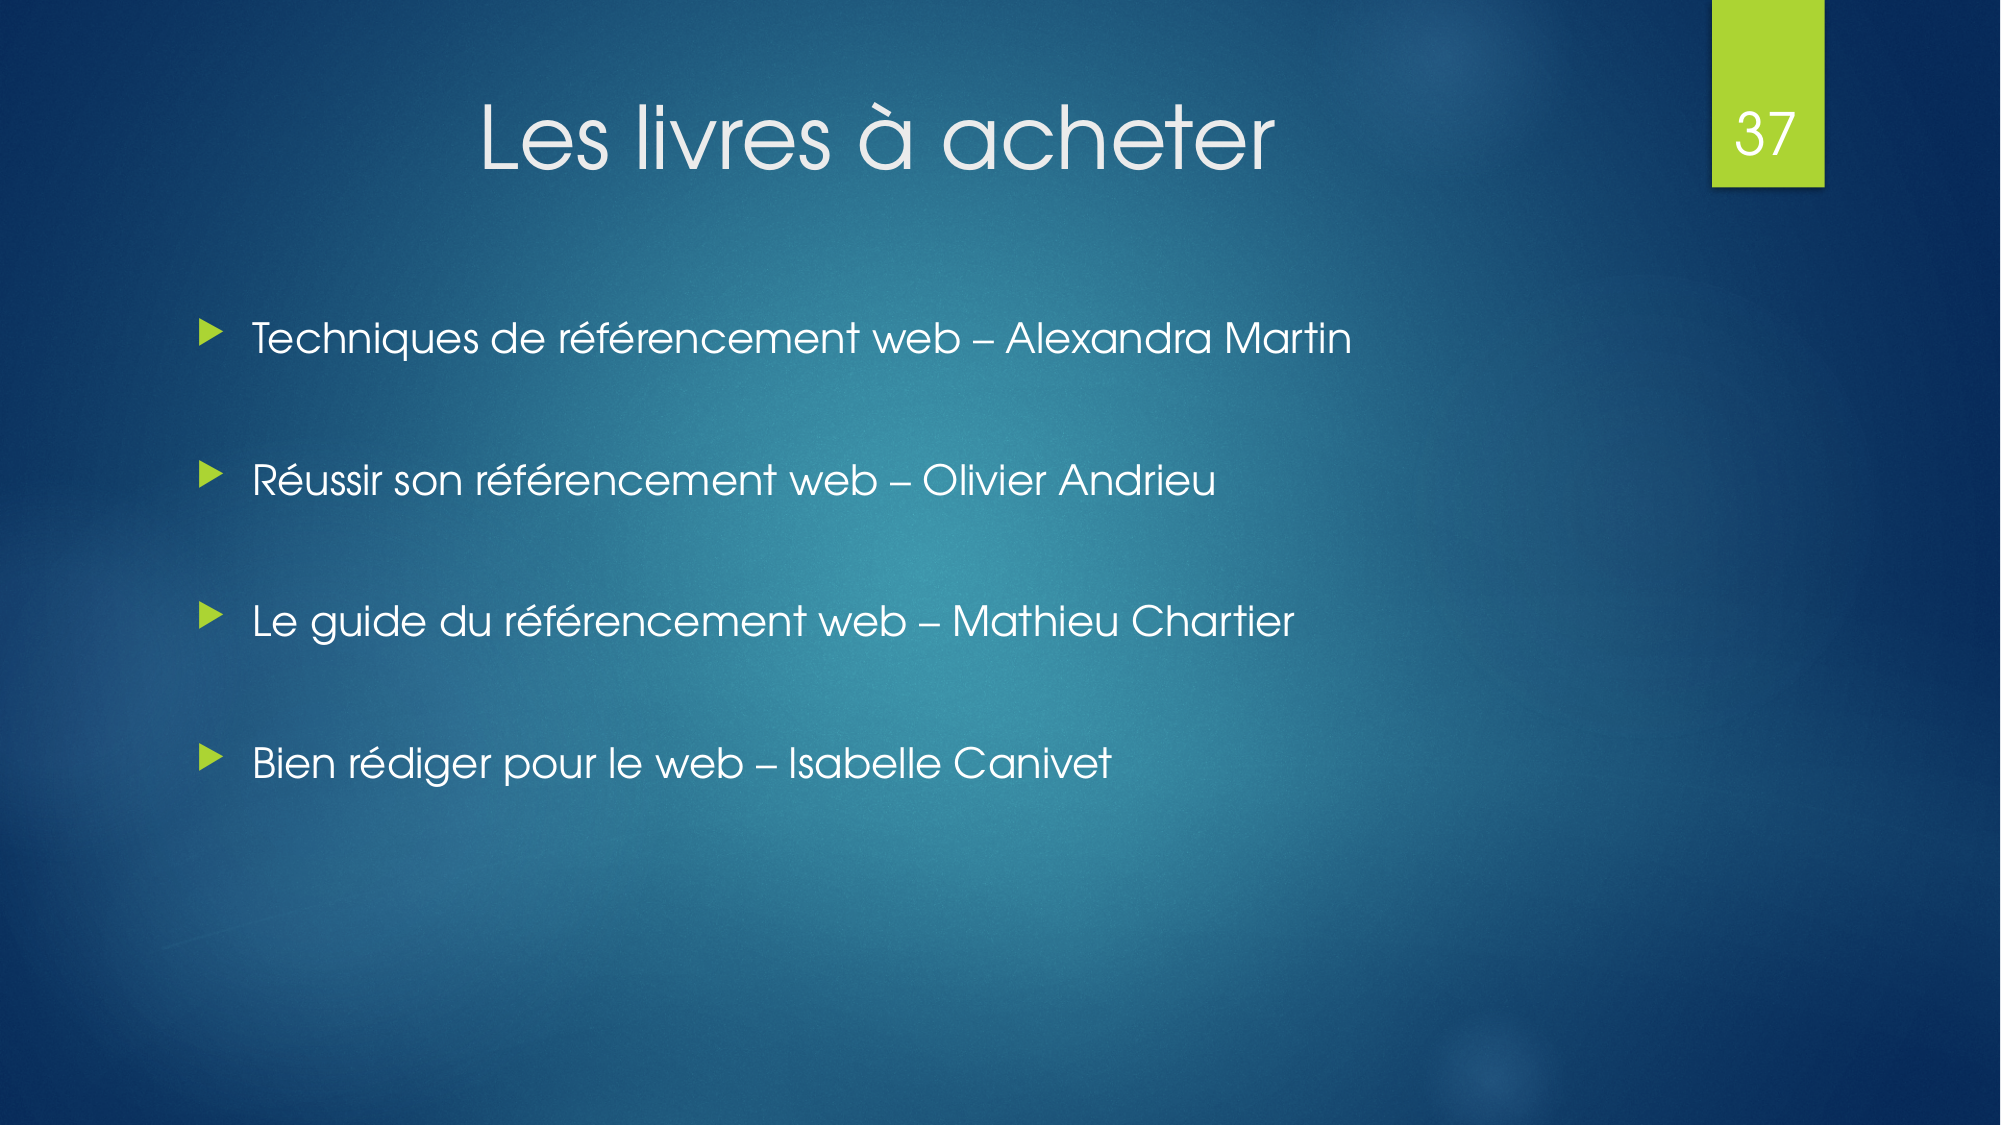

37
# Les livres à acheter
Techniques de référencement web – Alexandra Martin

Réussir son référencement web – Olivier Andrieu

Le guide du référencement web – Mathieu Chartier

Bien rédiger pour le web – Isabelle Canivet